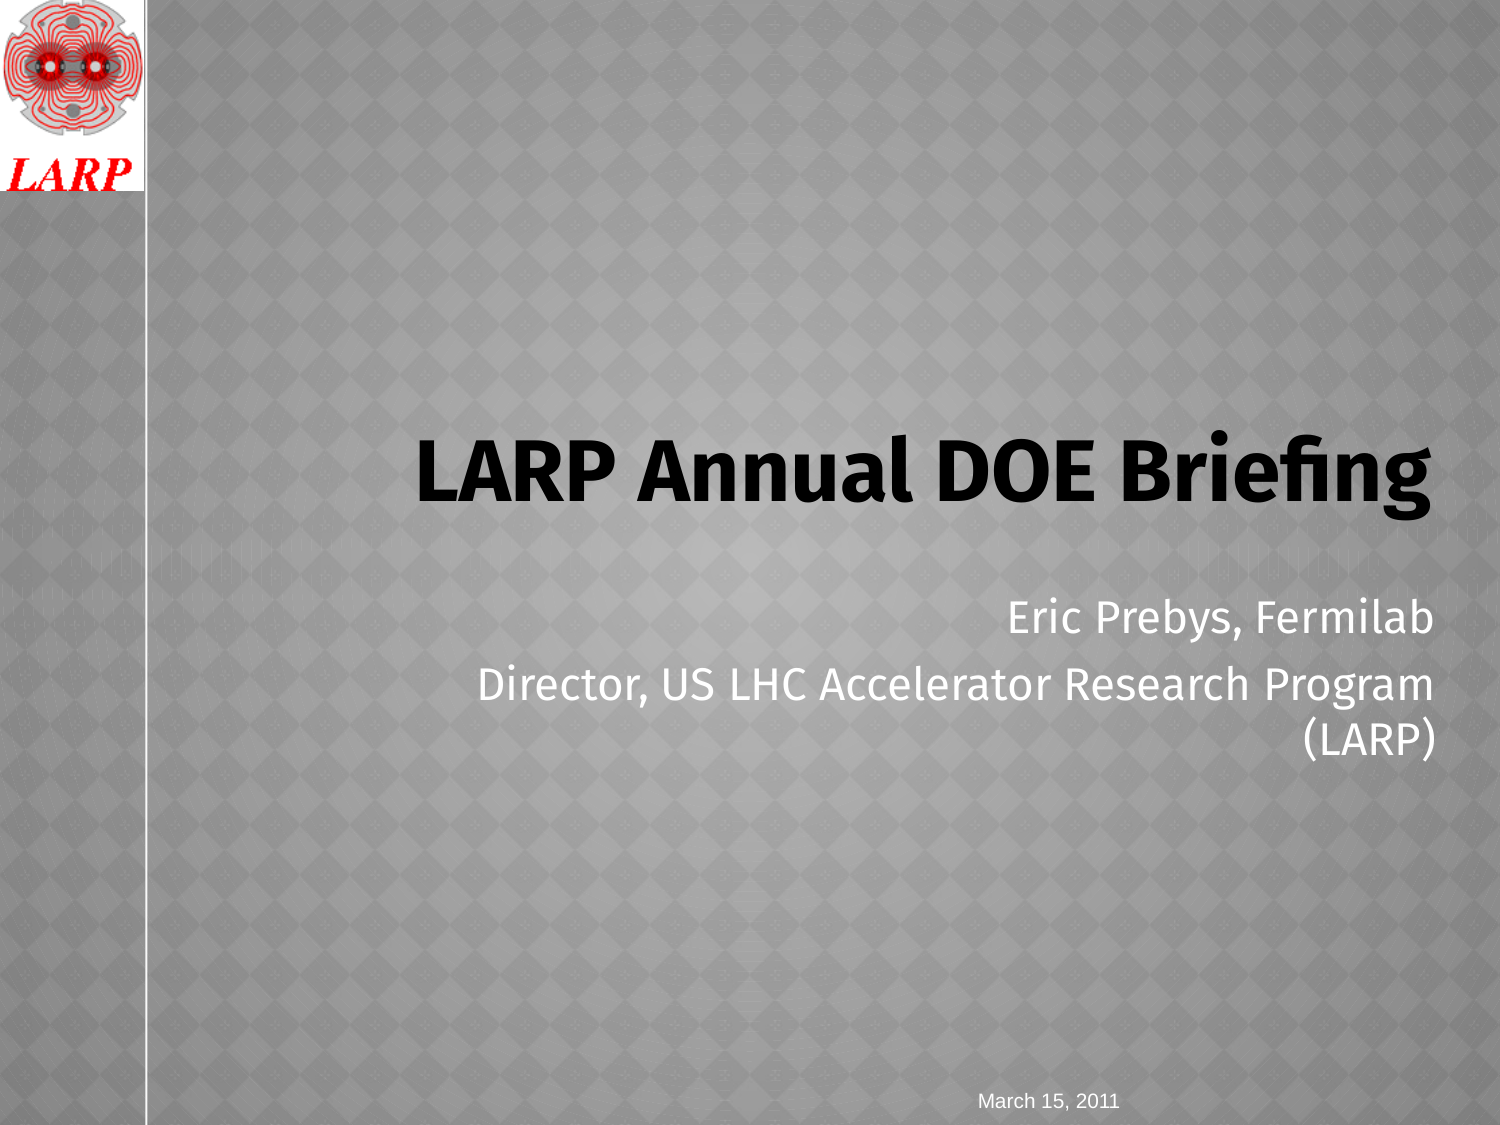

# LARP Annual DOE Briefing
Eric Prebys, Fermilab
Director, US LHC Accelerator Research Program (LARP)
March 15, 2011